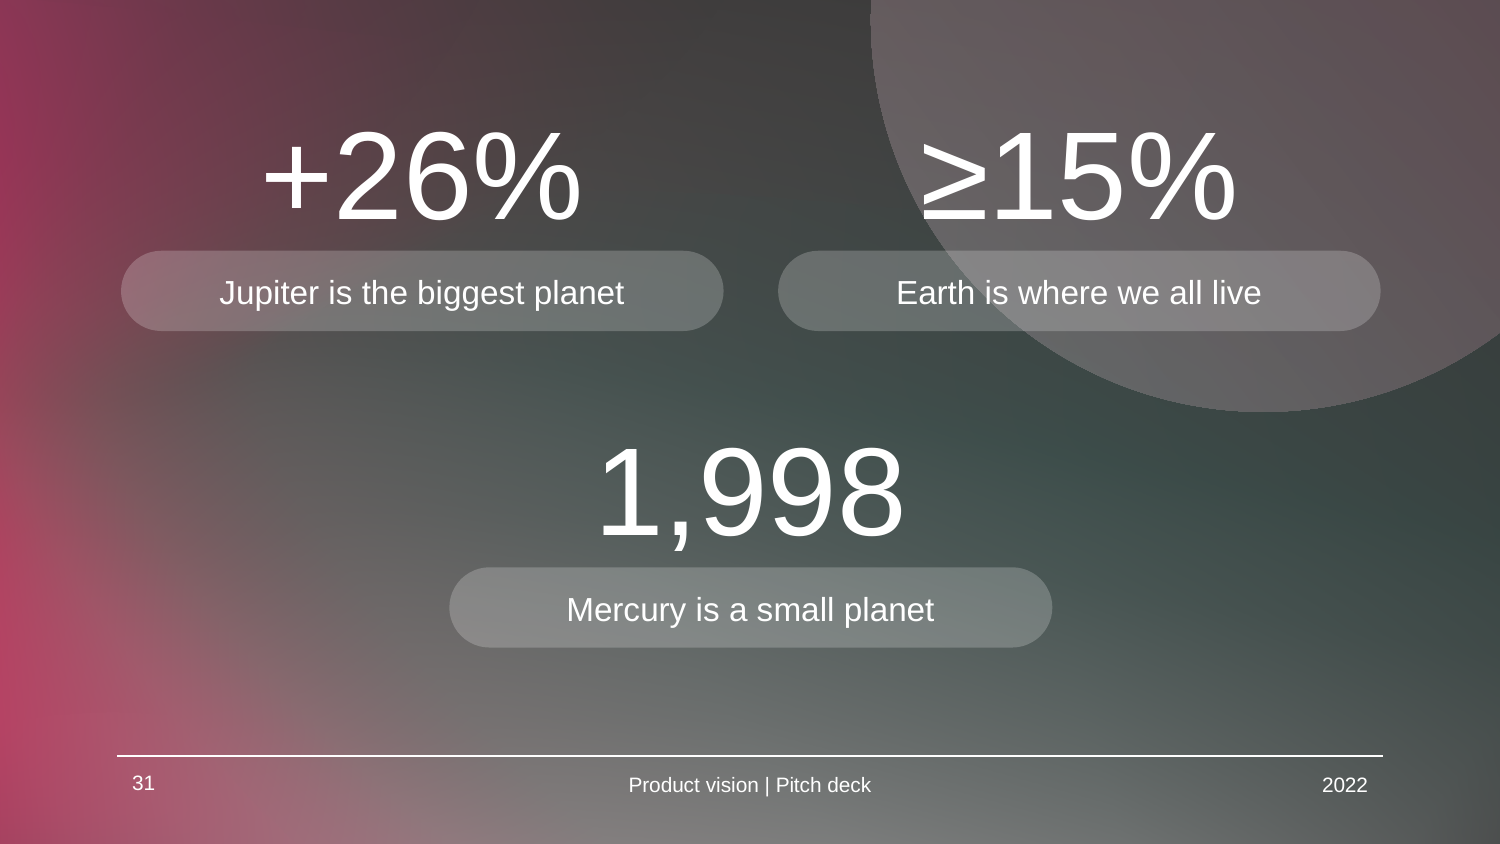

+26%
≥15%

Jupiter is the biggest planet
Earth is where we all live
# 1,998

Mercury is a small planet
31
Product vision | Pitch deck
2022